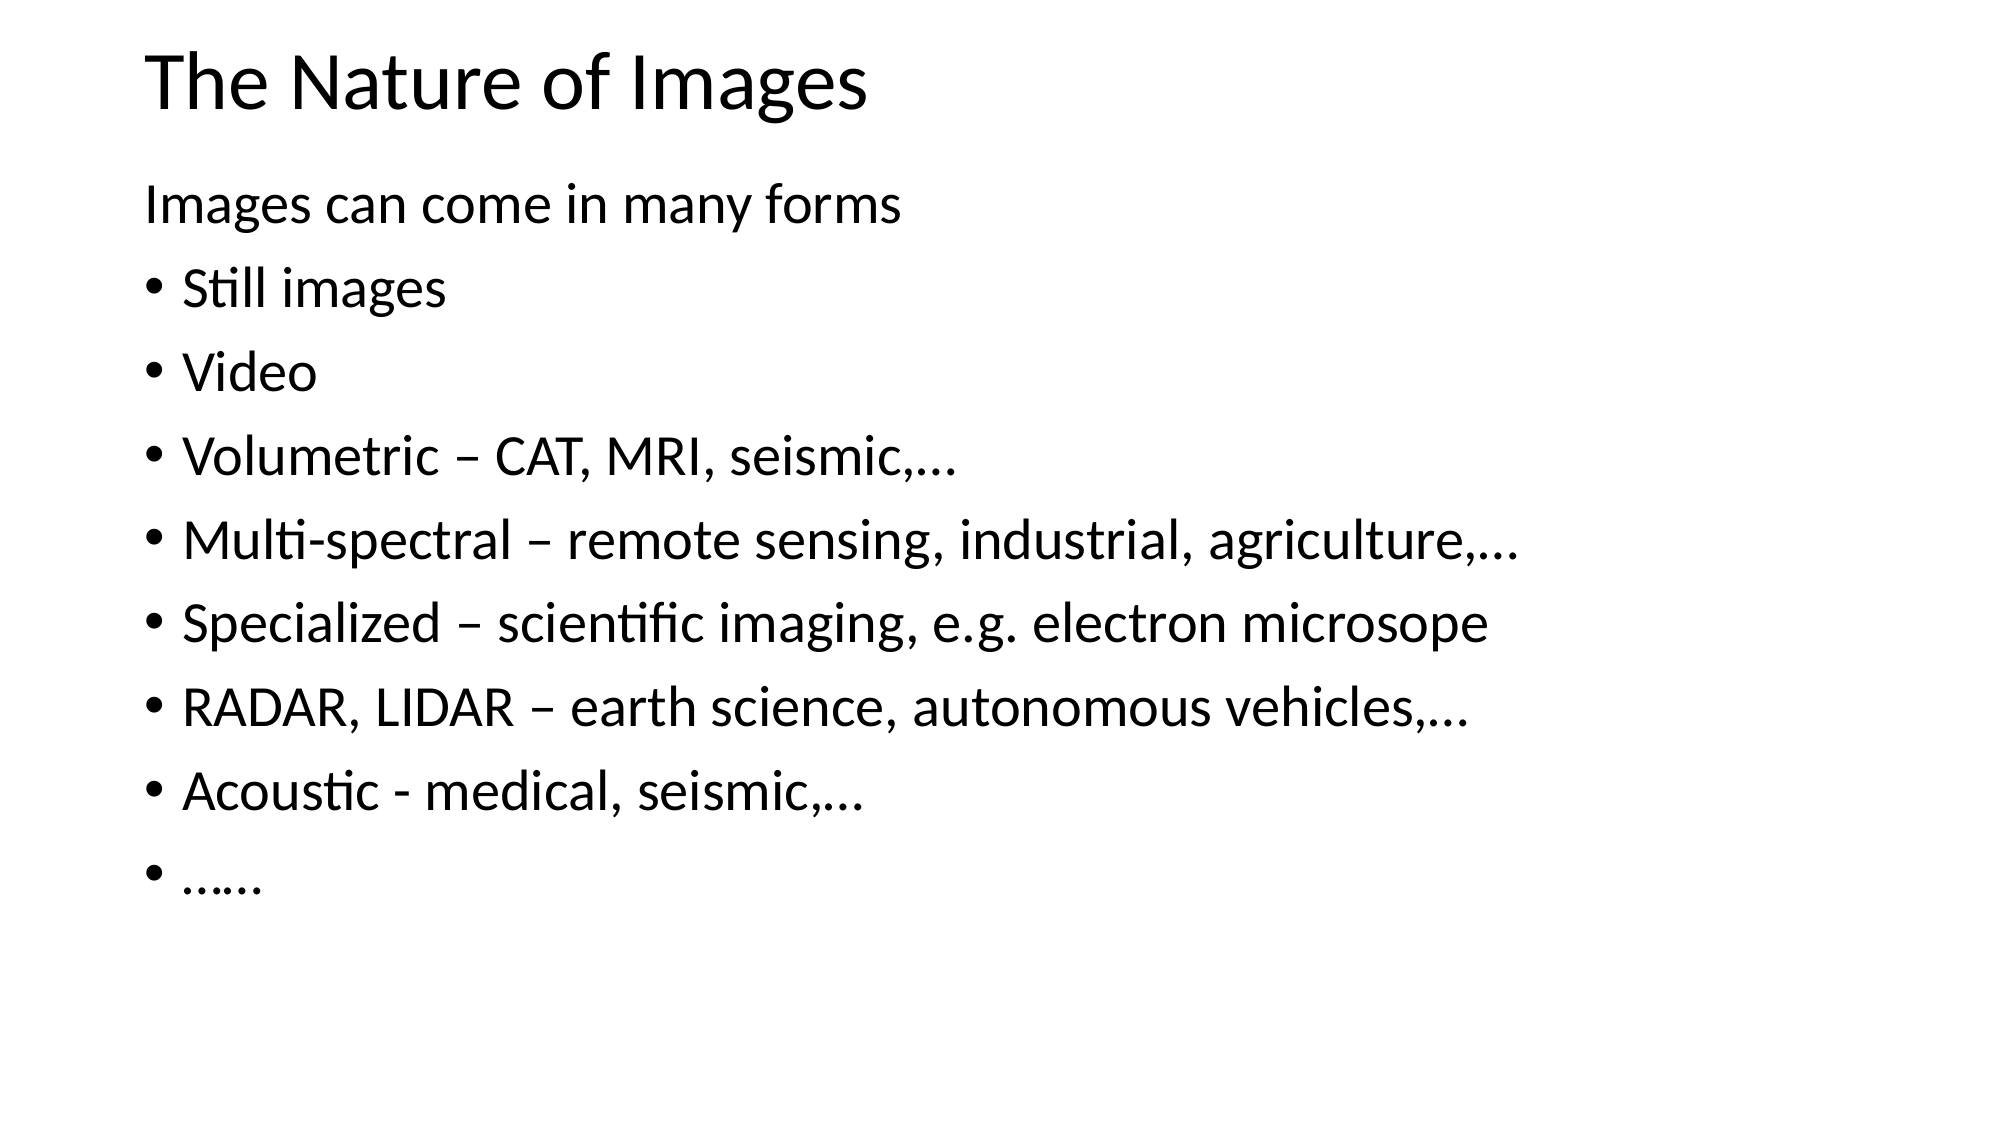

# The Nature of Images
Images can come in many forms
Still images
Video
Volumetric – CAT, MRI, seismic,…
Multi-spectral – remote sensing, industrial, agriculture,…
Specialized – scientific imaging, e.g. electron microsope
RADAR, LIDAR – earth science, autonomous vehicles,…
Acoustic - medical, seismic,…
……